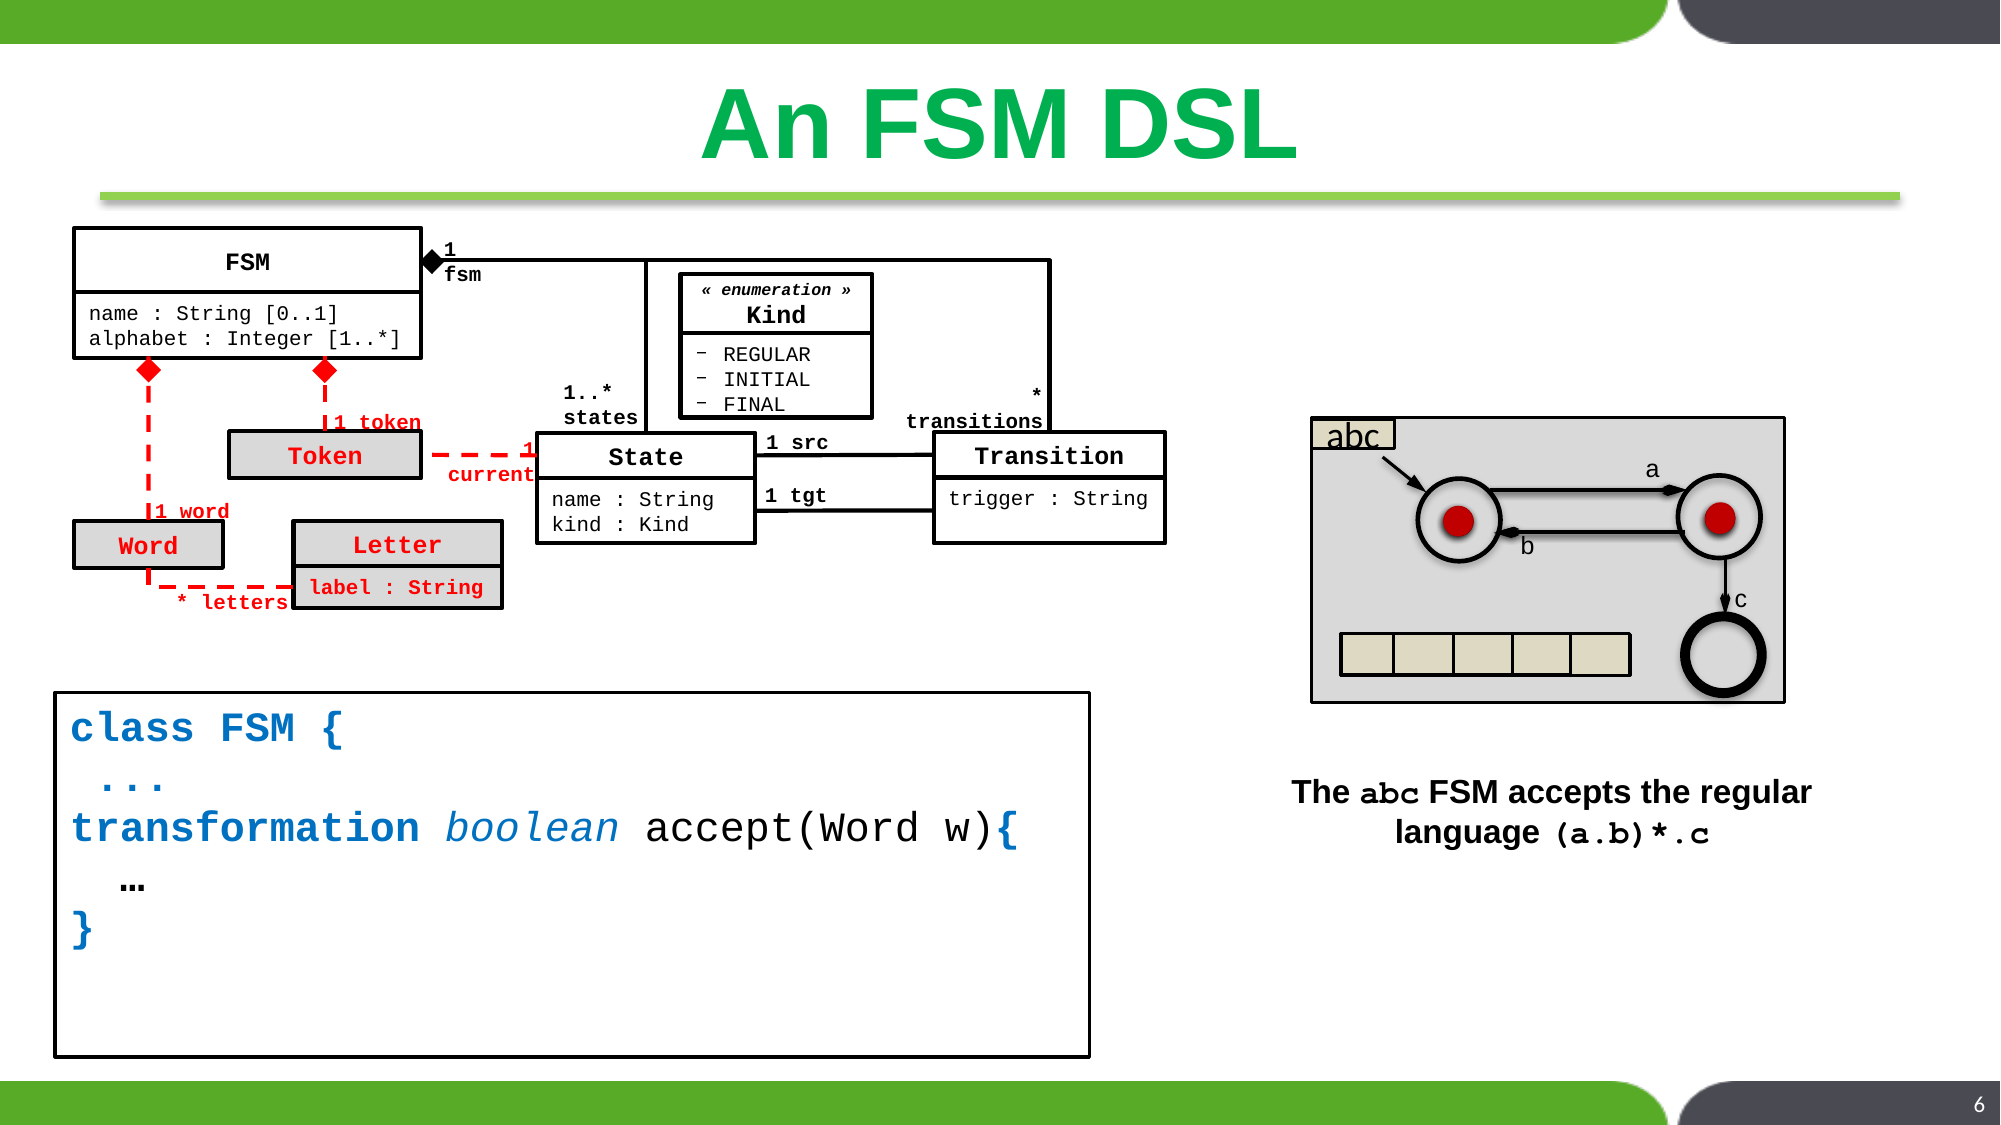

# An FSM DSL
FSM
name : String [0..1]
alphabet : Integer [1..*]
1 fsm

« enumeration »
Kind
REGULAR
INITIAL
FINAL

1..* states
* transitions
1 token

abc
1 src
1 current
Token
Transition
trigger : String
State
name : String
kind : Kind
a
1 tgt

1 word

Word
Letter
label : String
b
c
* letters

a
b

a
b
a
class FSM {
 ...
transformation boolean accept(Word w){
  …
}

The abc FSM accepts the regular language (a.b)*.c
6